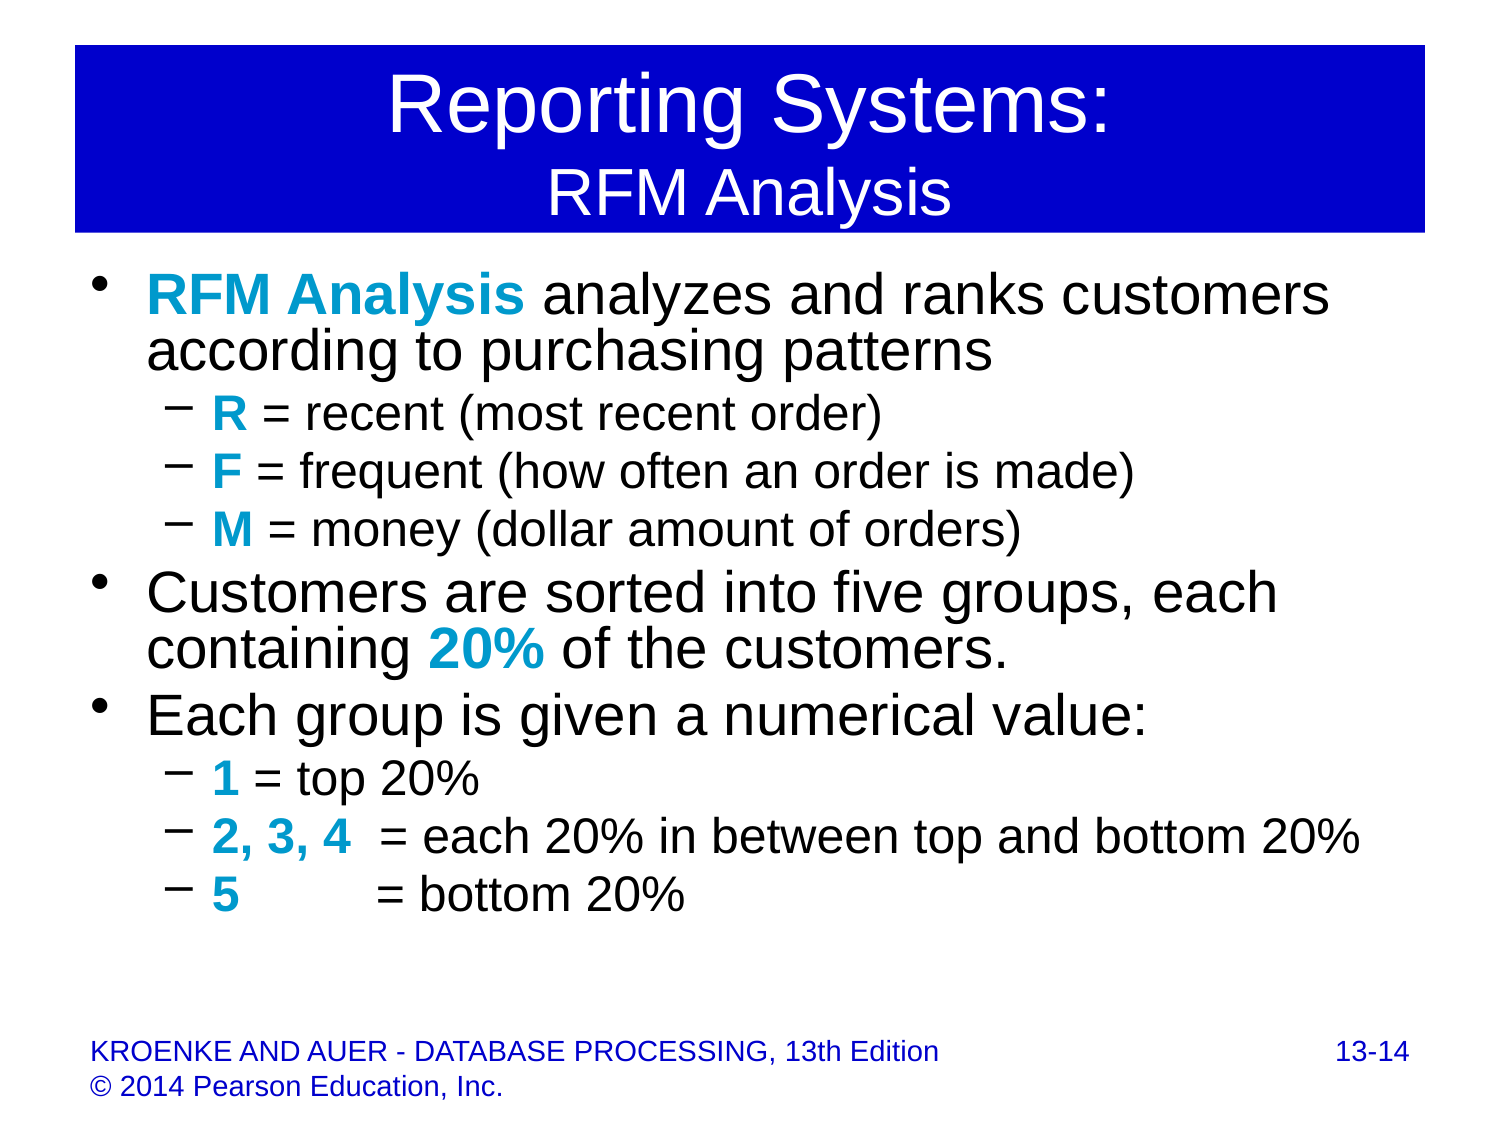

# Reporting Systems: RFM Analysis
RFM Analysis analyzes and ranks customers according to purchasing patterns
R = recent (most recent order)
F = frequent (how often an order is made)
M = money (dollar amount of orders)
Customers are sorted into five groups, each containing 20% of the customers.
Each group is given a numerical value:
1 = top 20%
2, 3, 4  = each 20% in between top and bottom 20%
5	 = bottom 20%
13-14

KROENKE AND AUER - DATABASE PROCESSING, 13th Edition  © 2014 Pearson Education, Inc.